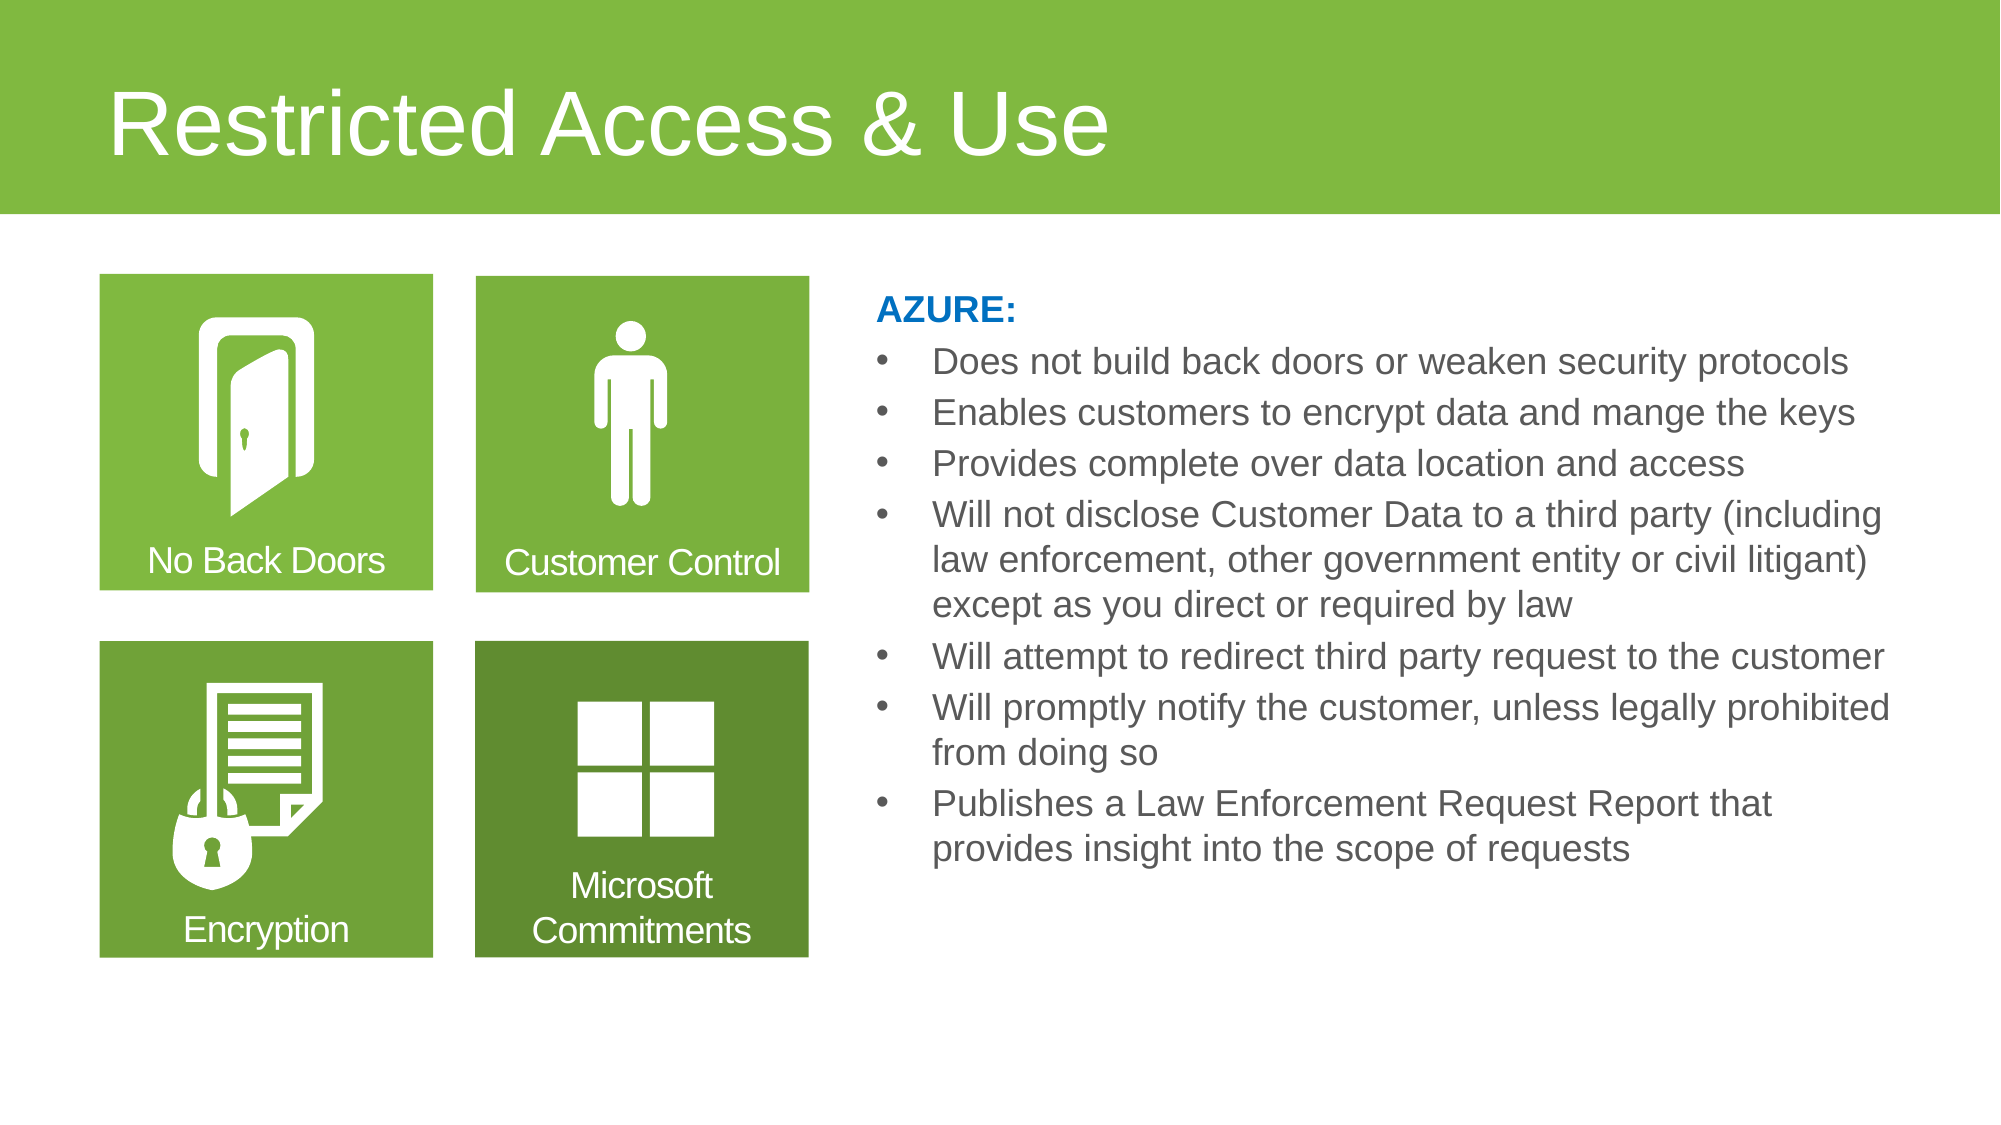

# Restricted Access & Use

AZURE:
Does not build back doors or weaken security protocols
Enables customers to encrypt data and mange the keys
Provides complete over data location and access
Will not disclose Customer Data to a third party (including law enforcement, other government entity or civil litigant) except as you direct or required by law
Will attempt to redirect third party request to the customer
Will promptly notify the customer, unless legally prohibited from doing so
Publishes a Law Enforcement Request Report that provides insight into the scope of requests

No Back Doors
Customer Control

Microsoft
Commitments
Encryption